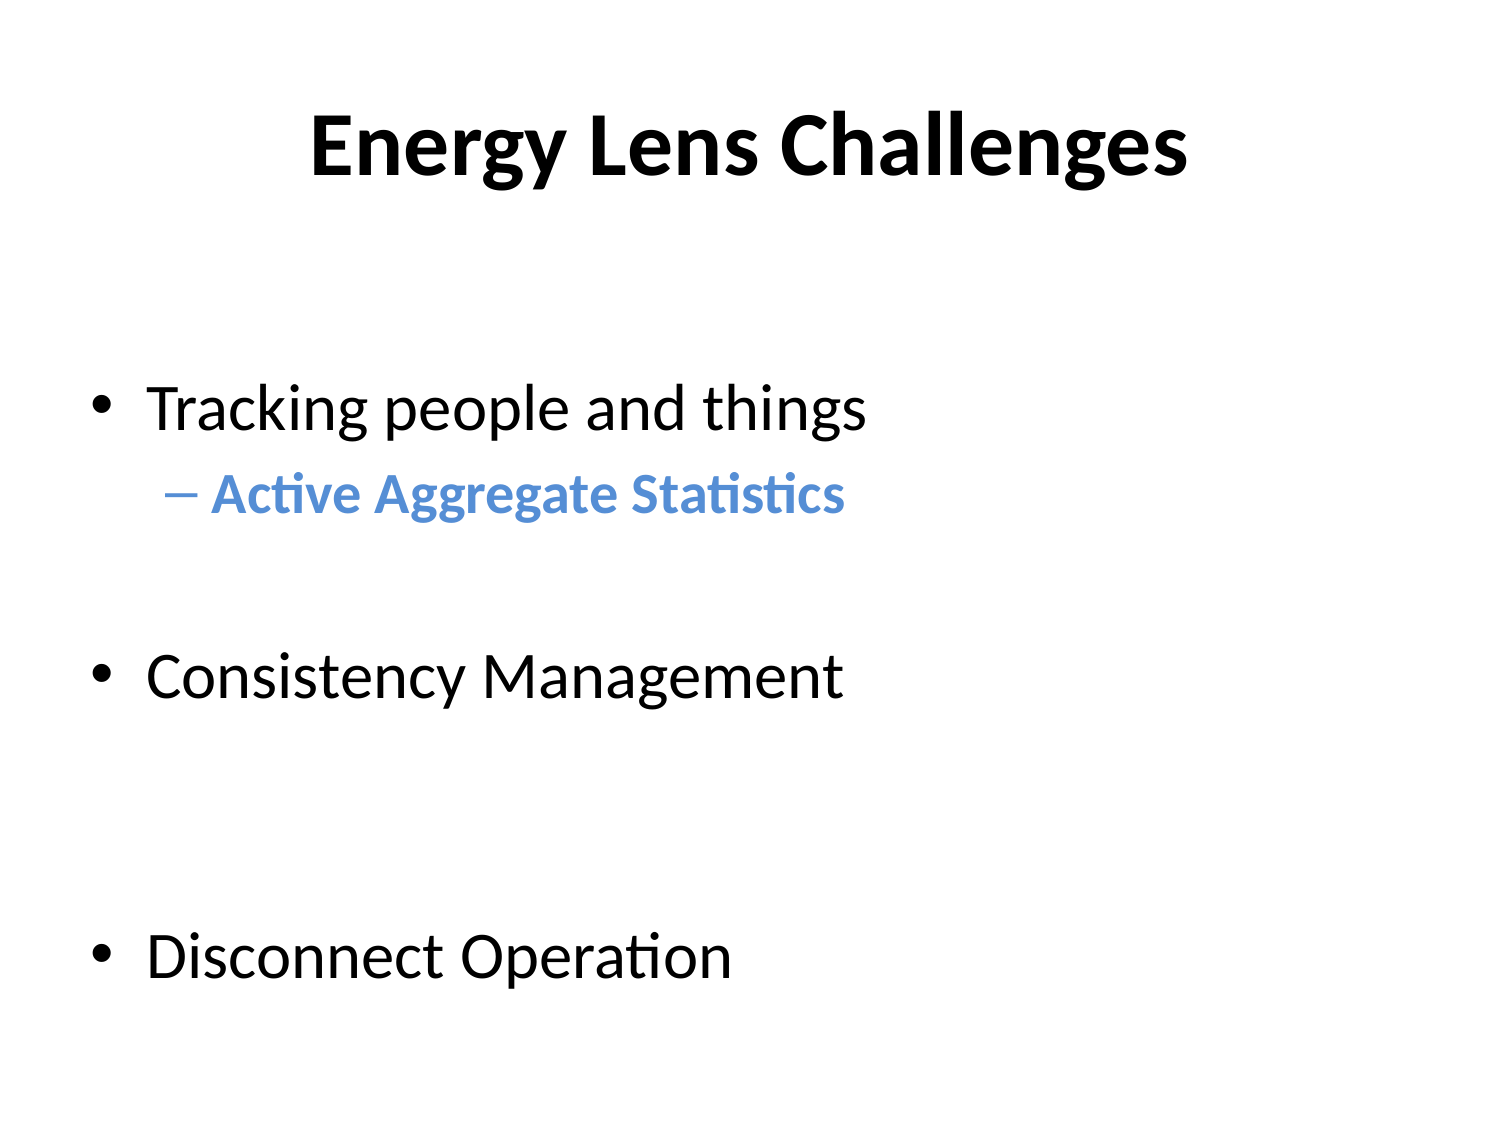

# Energy Lens Challenges

Tracking people and things
Active Aggregate Statistics

Consistency Management

Disconnect Operation